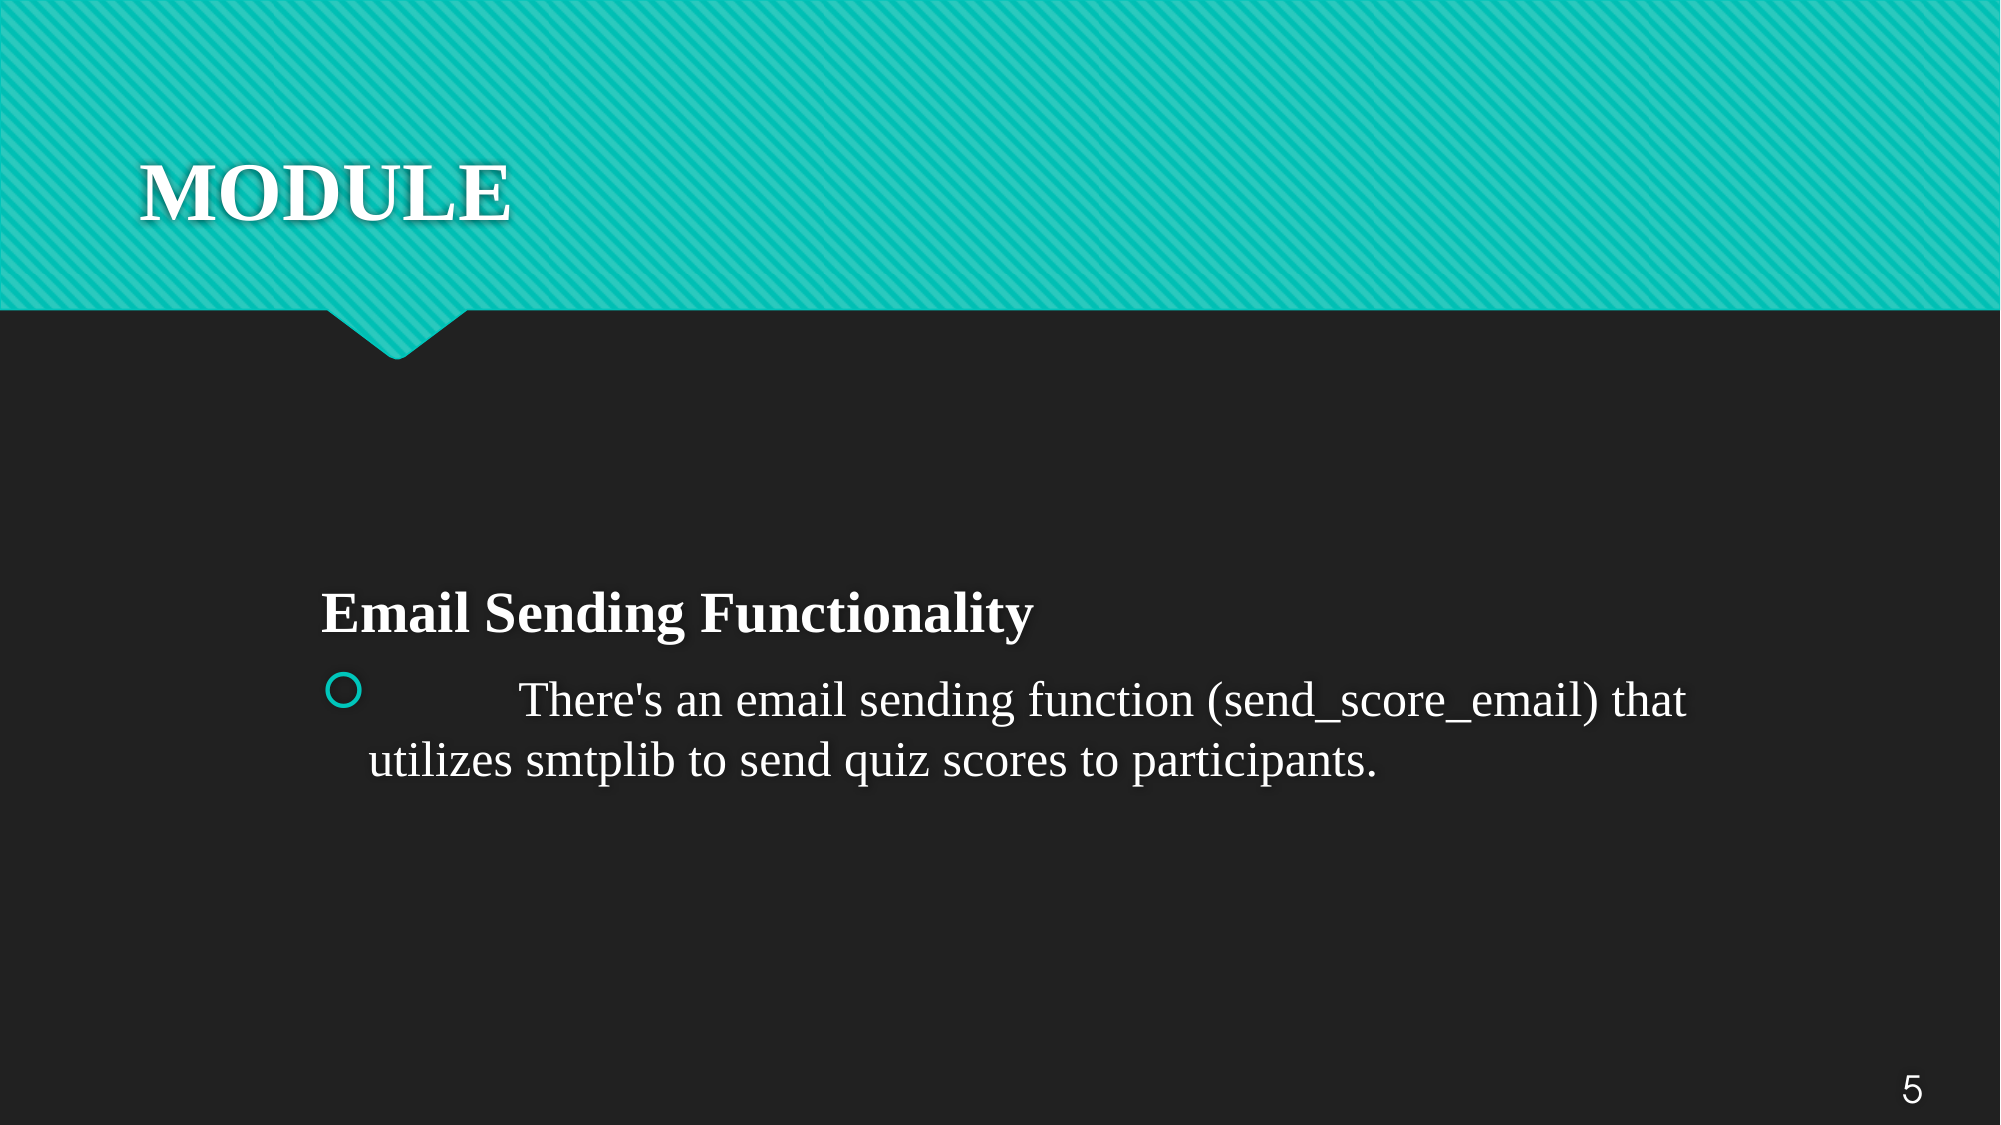

# MODULE
Email Sending Functionality
	There's an email sending function (send_score_email) that utilizes smtplib to send quiz scores to participants.
5